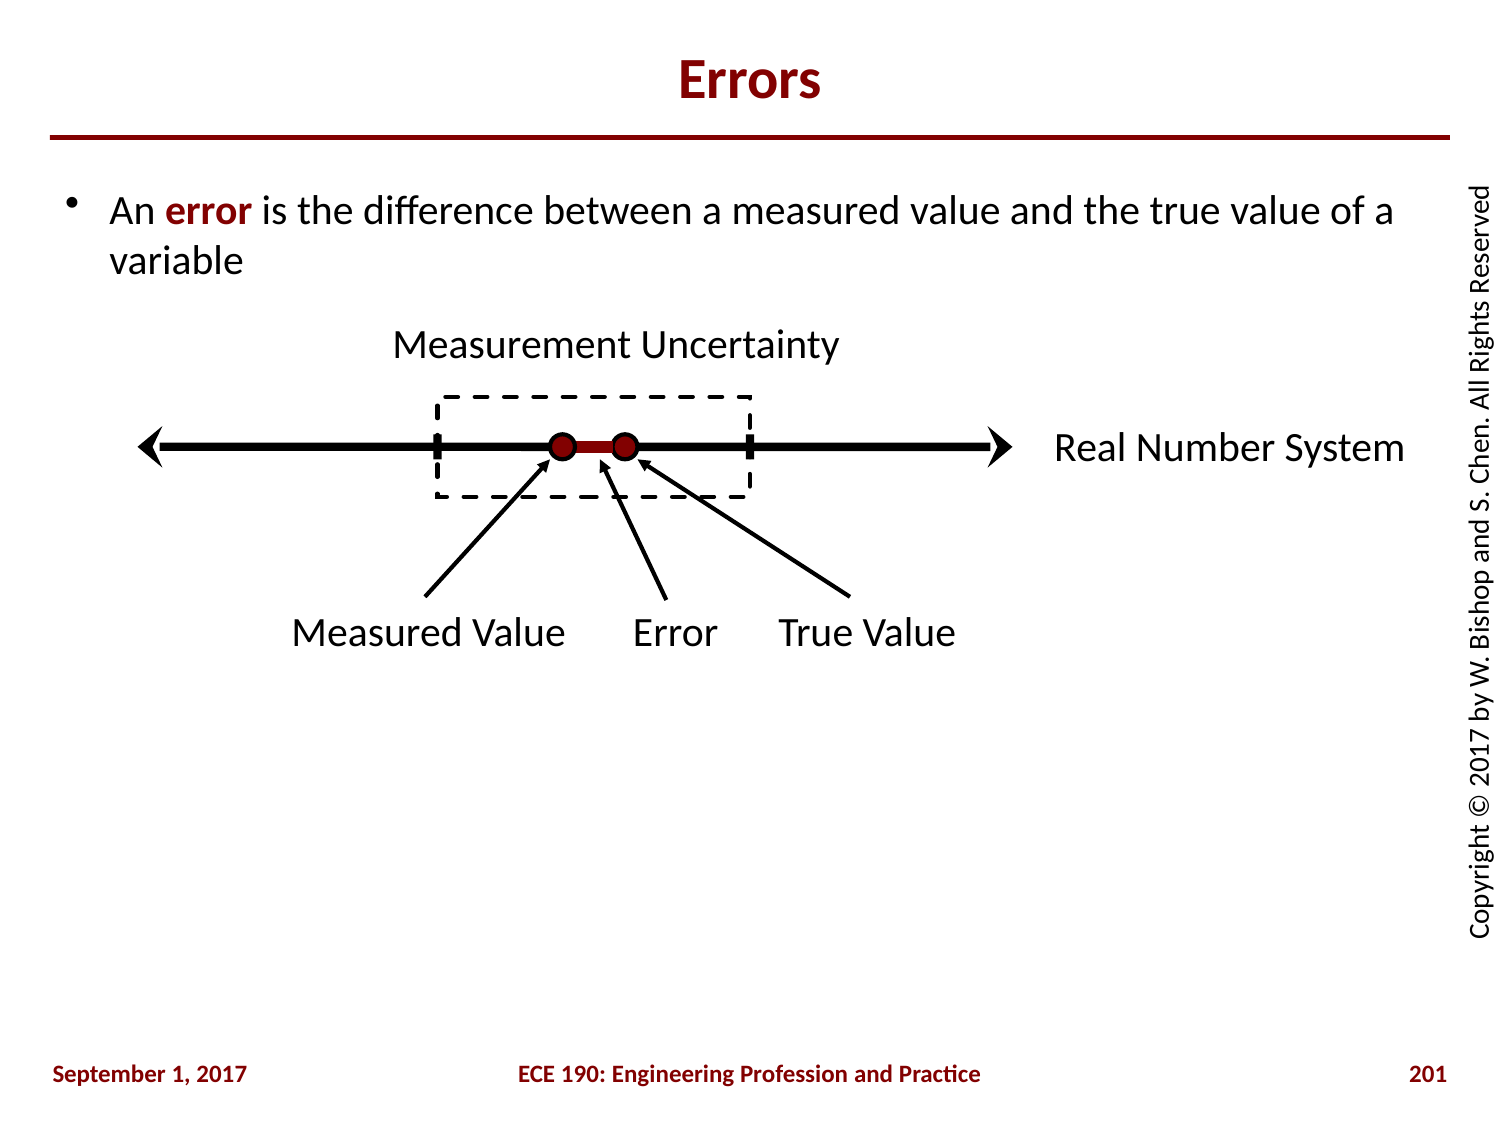

# Errors
An error is the difference between a measured value and the true value of a variable
Measurement Uncertainty

Real Number System

Measured Value
Error
True Value
September 1, 2017
ECE 190: Engineering Profession and Practice
201